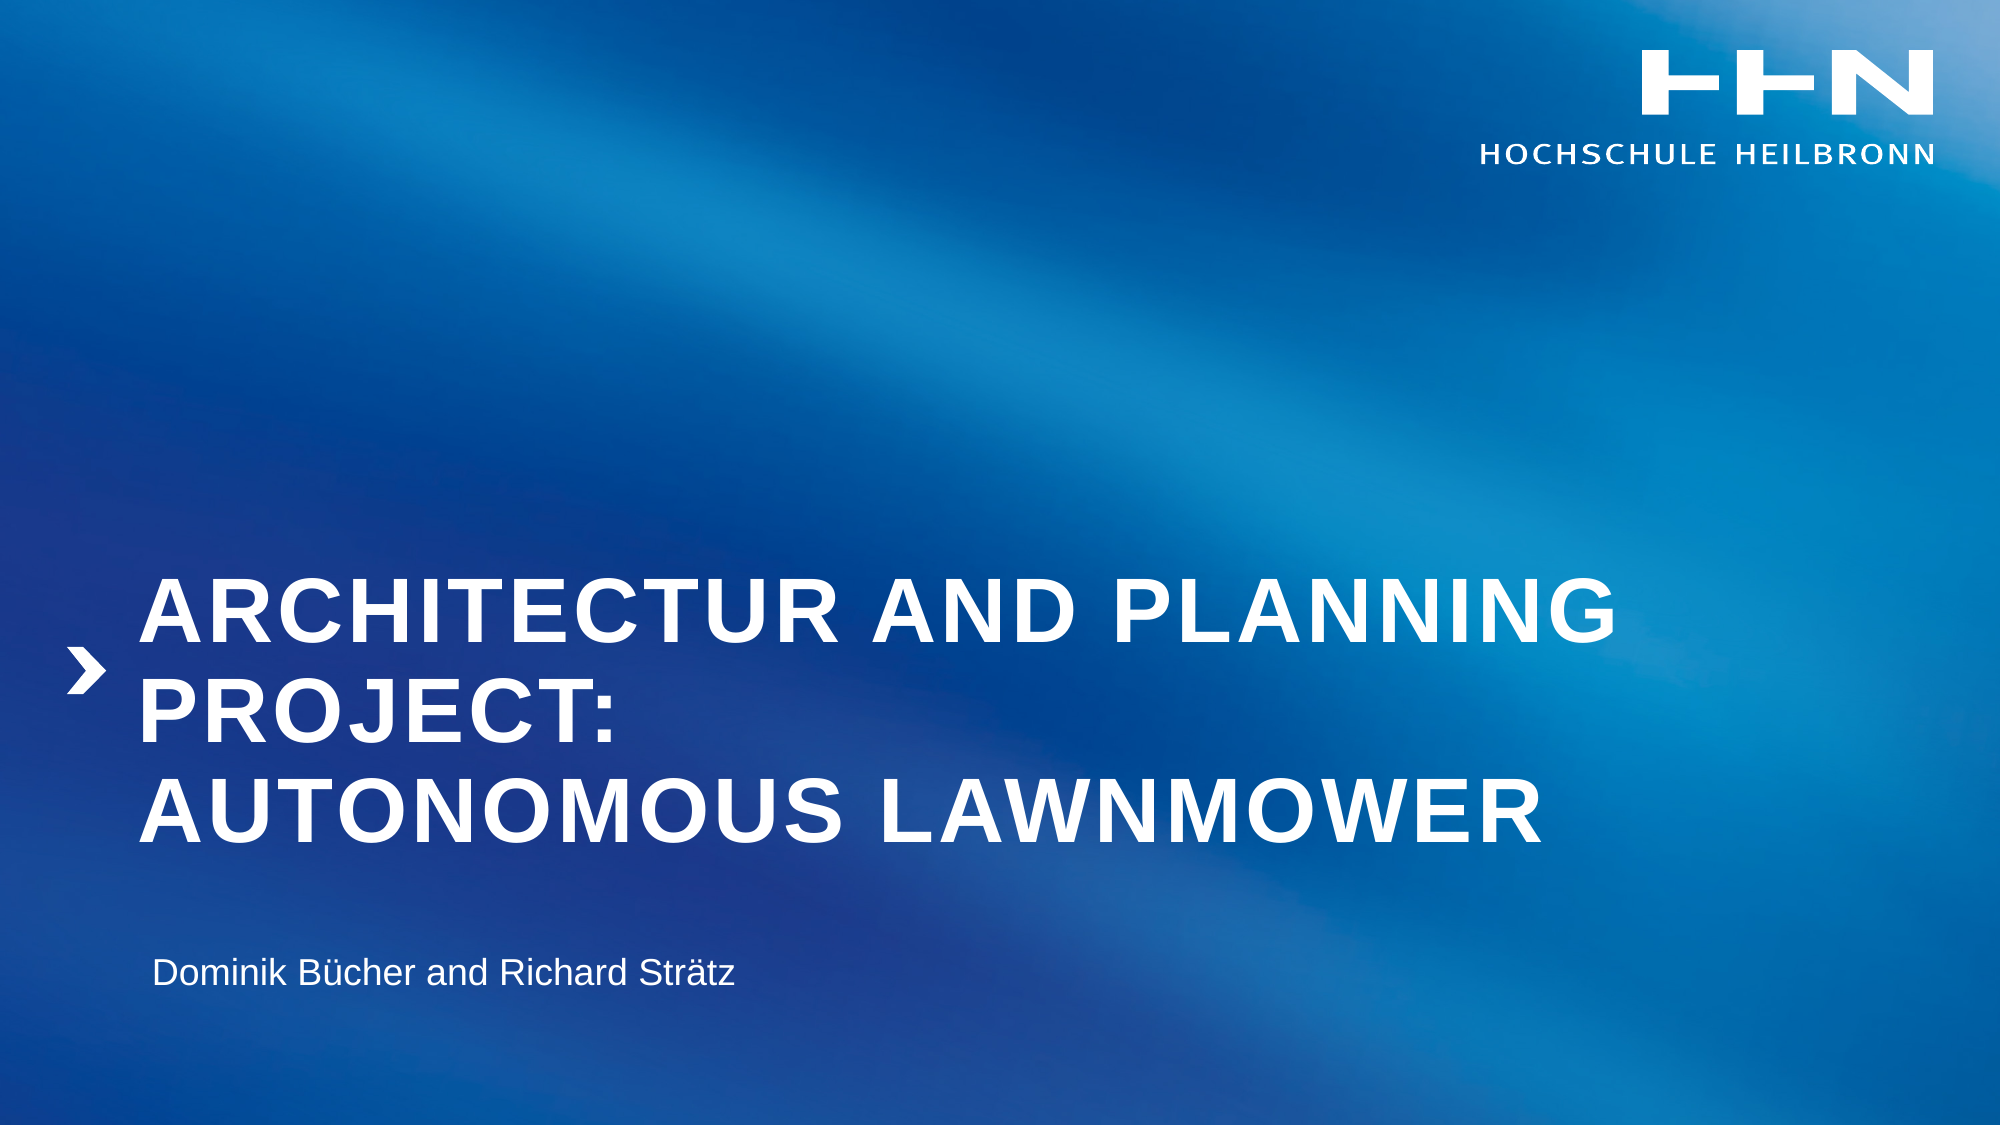

# Architectur and Planning Project: autonomous lawnmower
Dominik Bücher and Richard Strätz